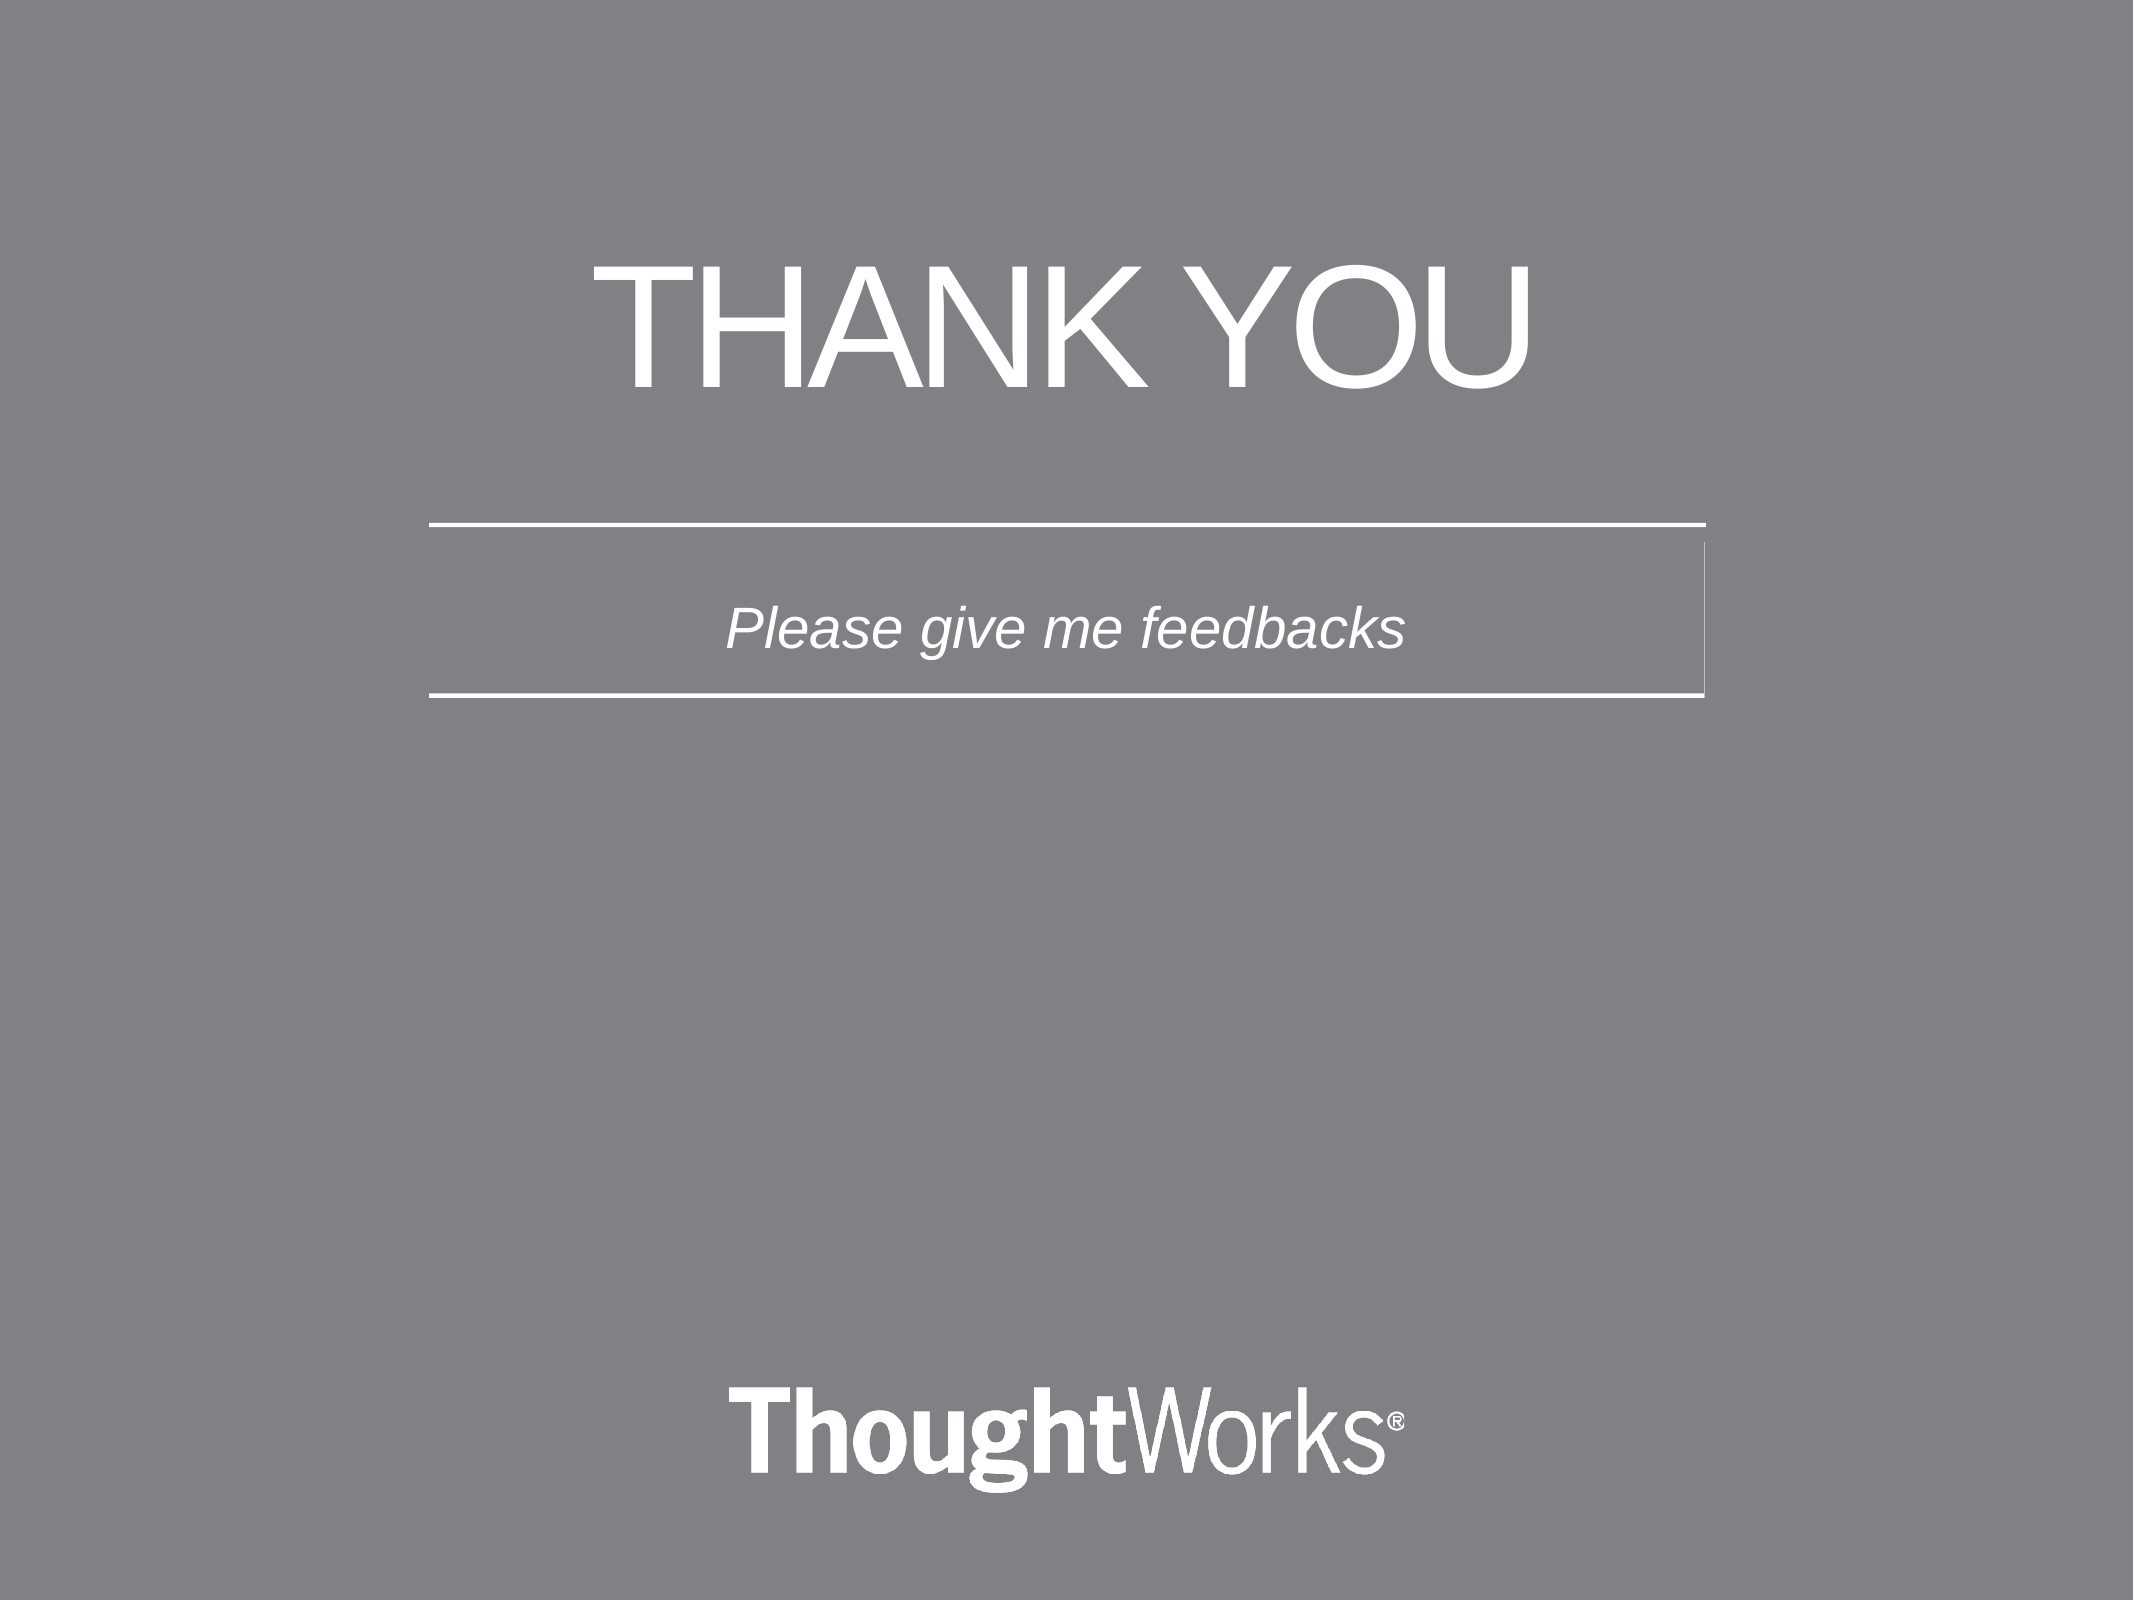

# THANK YOU
Please give me feedbacks